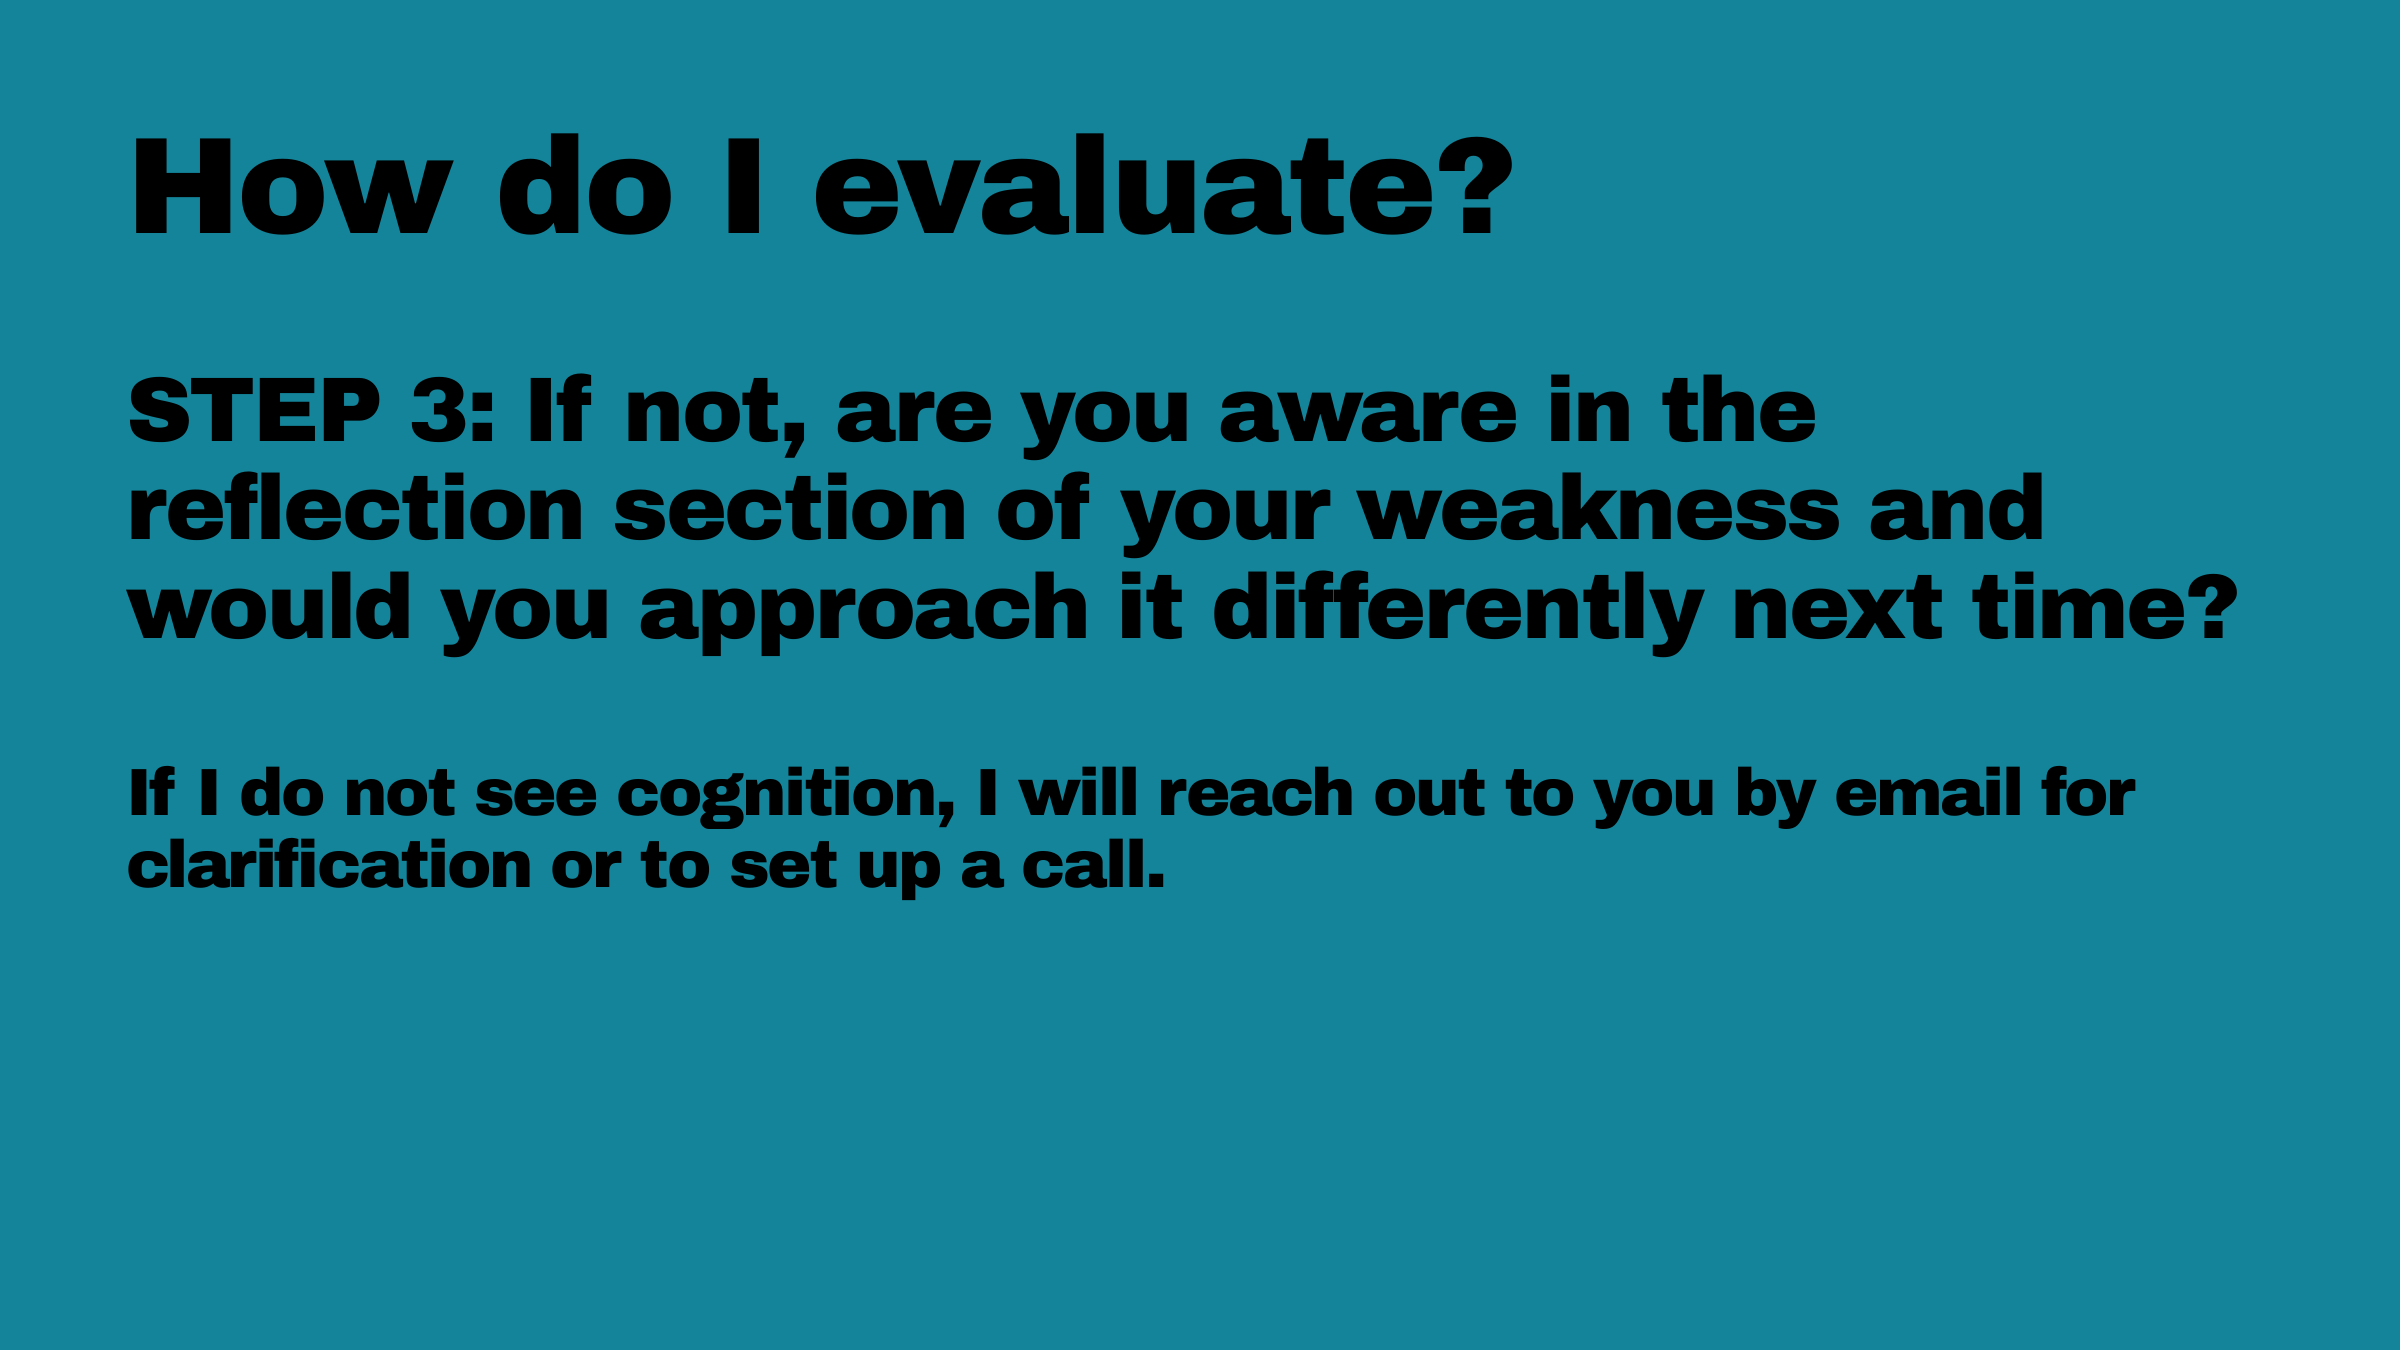

# How do I evaluate? STEP 3: If not, are you aware in the reflection section of your weakness and would you approach it differently next time? If I do not see cognition, I will reach out to you by email for clarification or to set up a call.